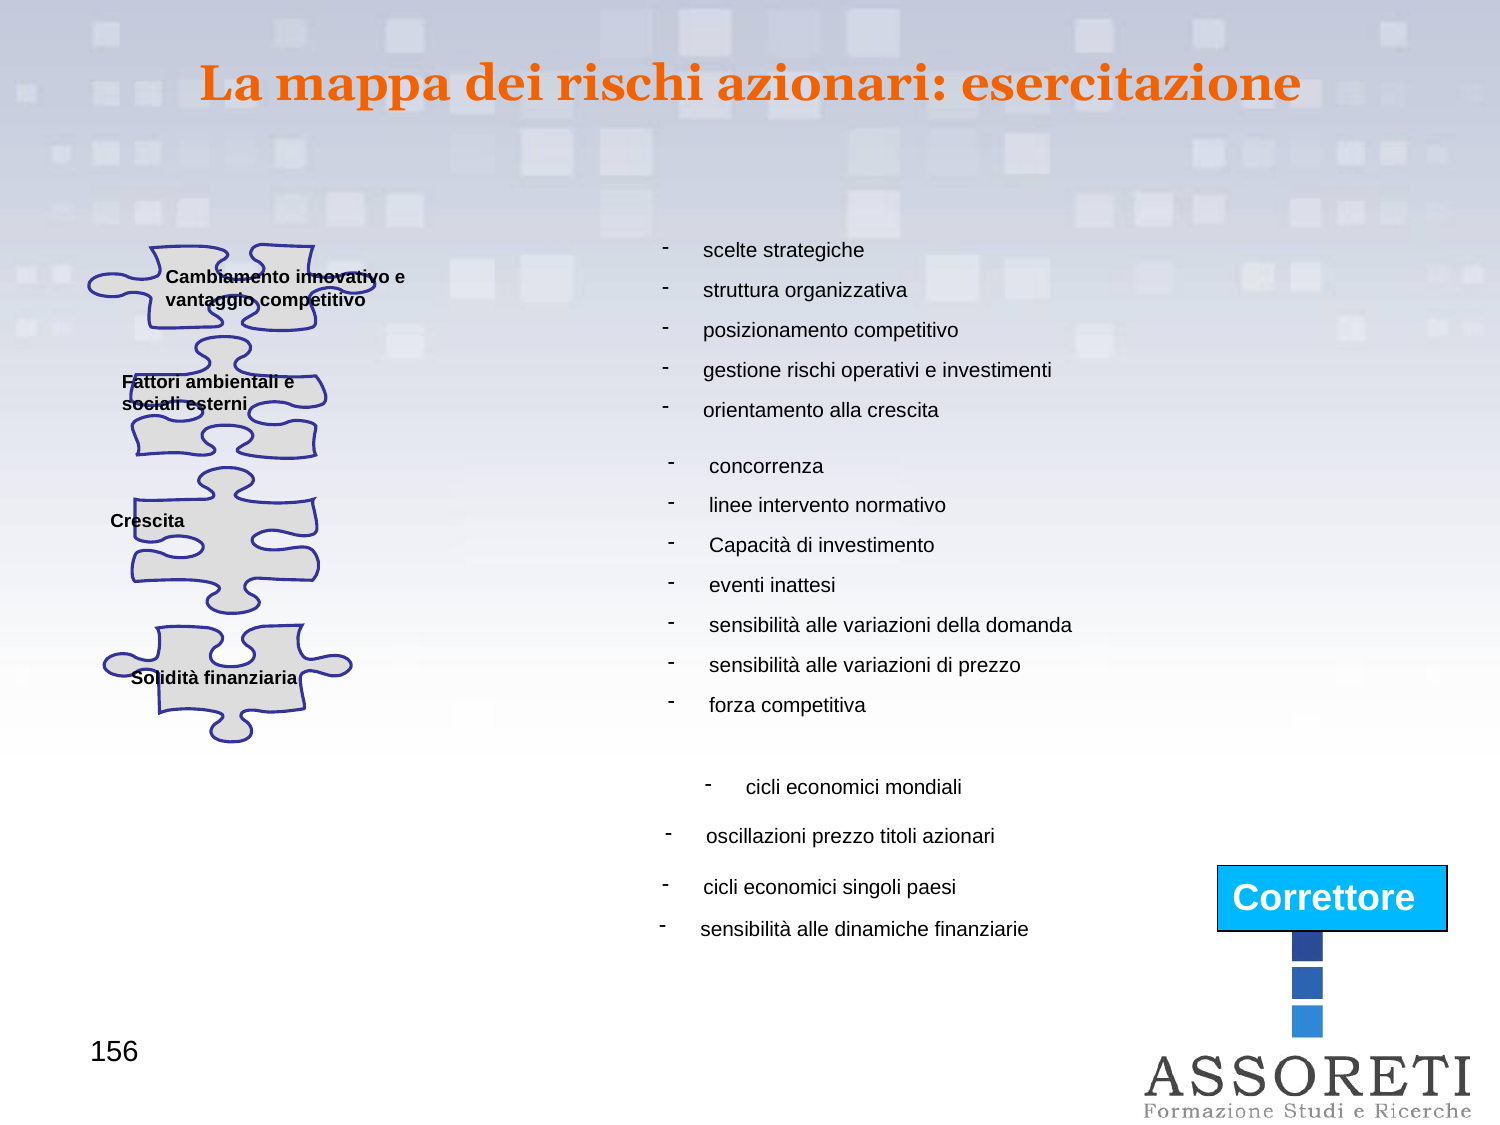

La mappa dei rischi azionari: esercitazione
 scelte strategiche

 struttura organizzativa

 posizionamento competitivo

 gestione rischi operativi e investimenti

 orientamento alla crescita

Cambiamento innovativo e vantaggio competitivo

Fattori ambientali e sociali esterni
 concorrenza

 linee intervento normativo

 Capacità di investimento

 eventi inattesi

 sensibilità alle variazioni della domanda

 sensibilità alle variazioni di prezzo

 forza competitiva

Crescita

Solidità finanziaria
 cicli economici mondiali
 oscillazioni prezzo titoli azionari
Correttore
 cicli economici singoli paesi
 sensibilità alle dinamiche finanziarie
156